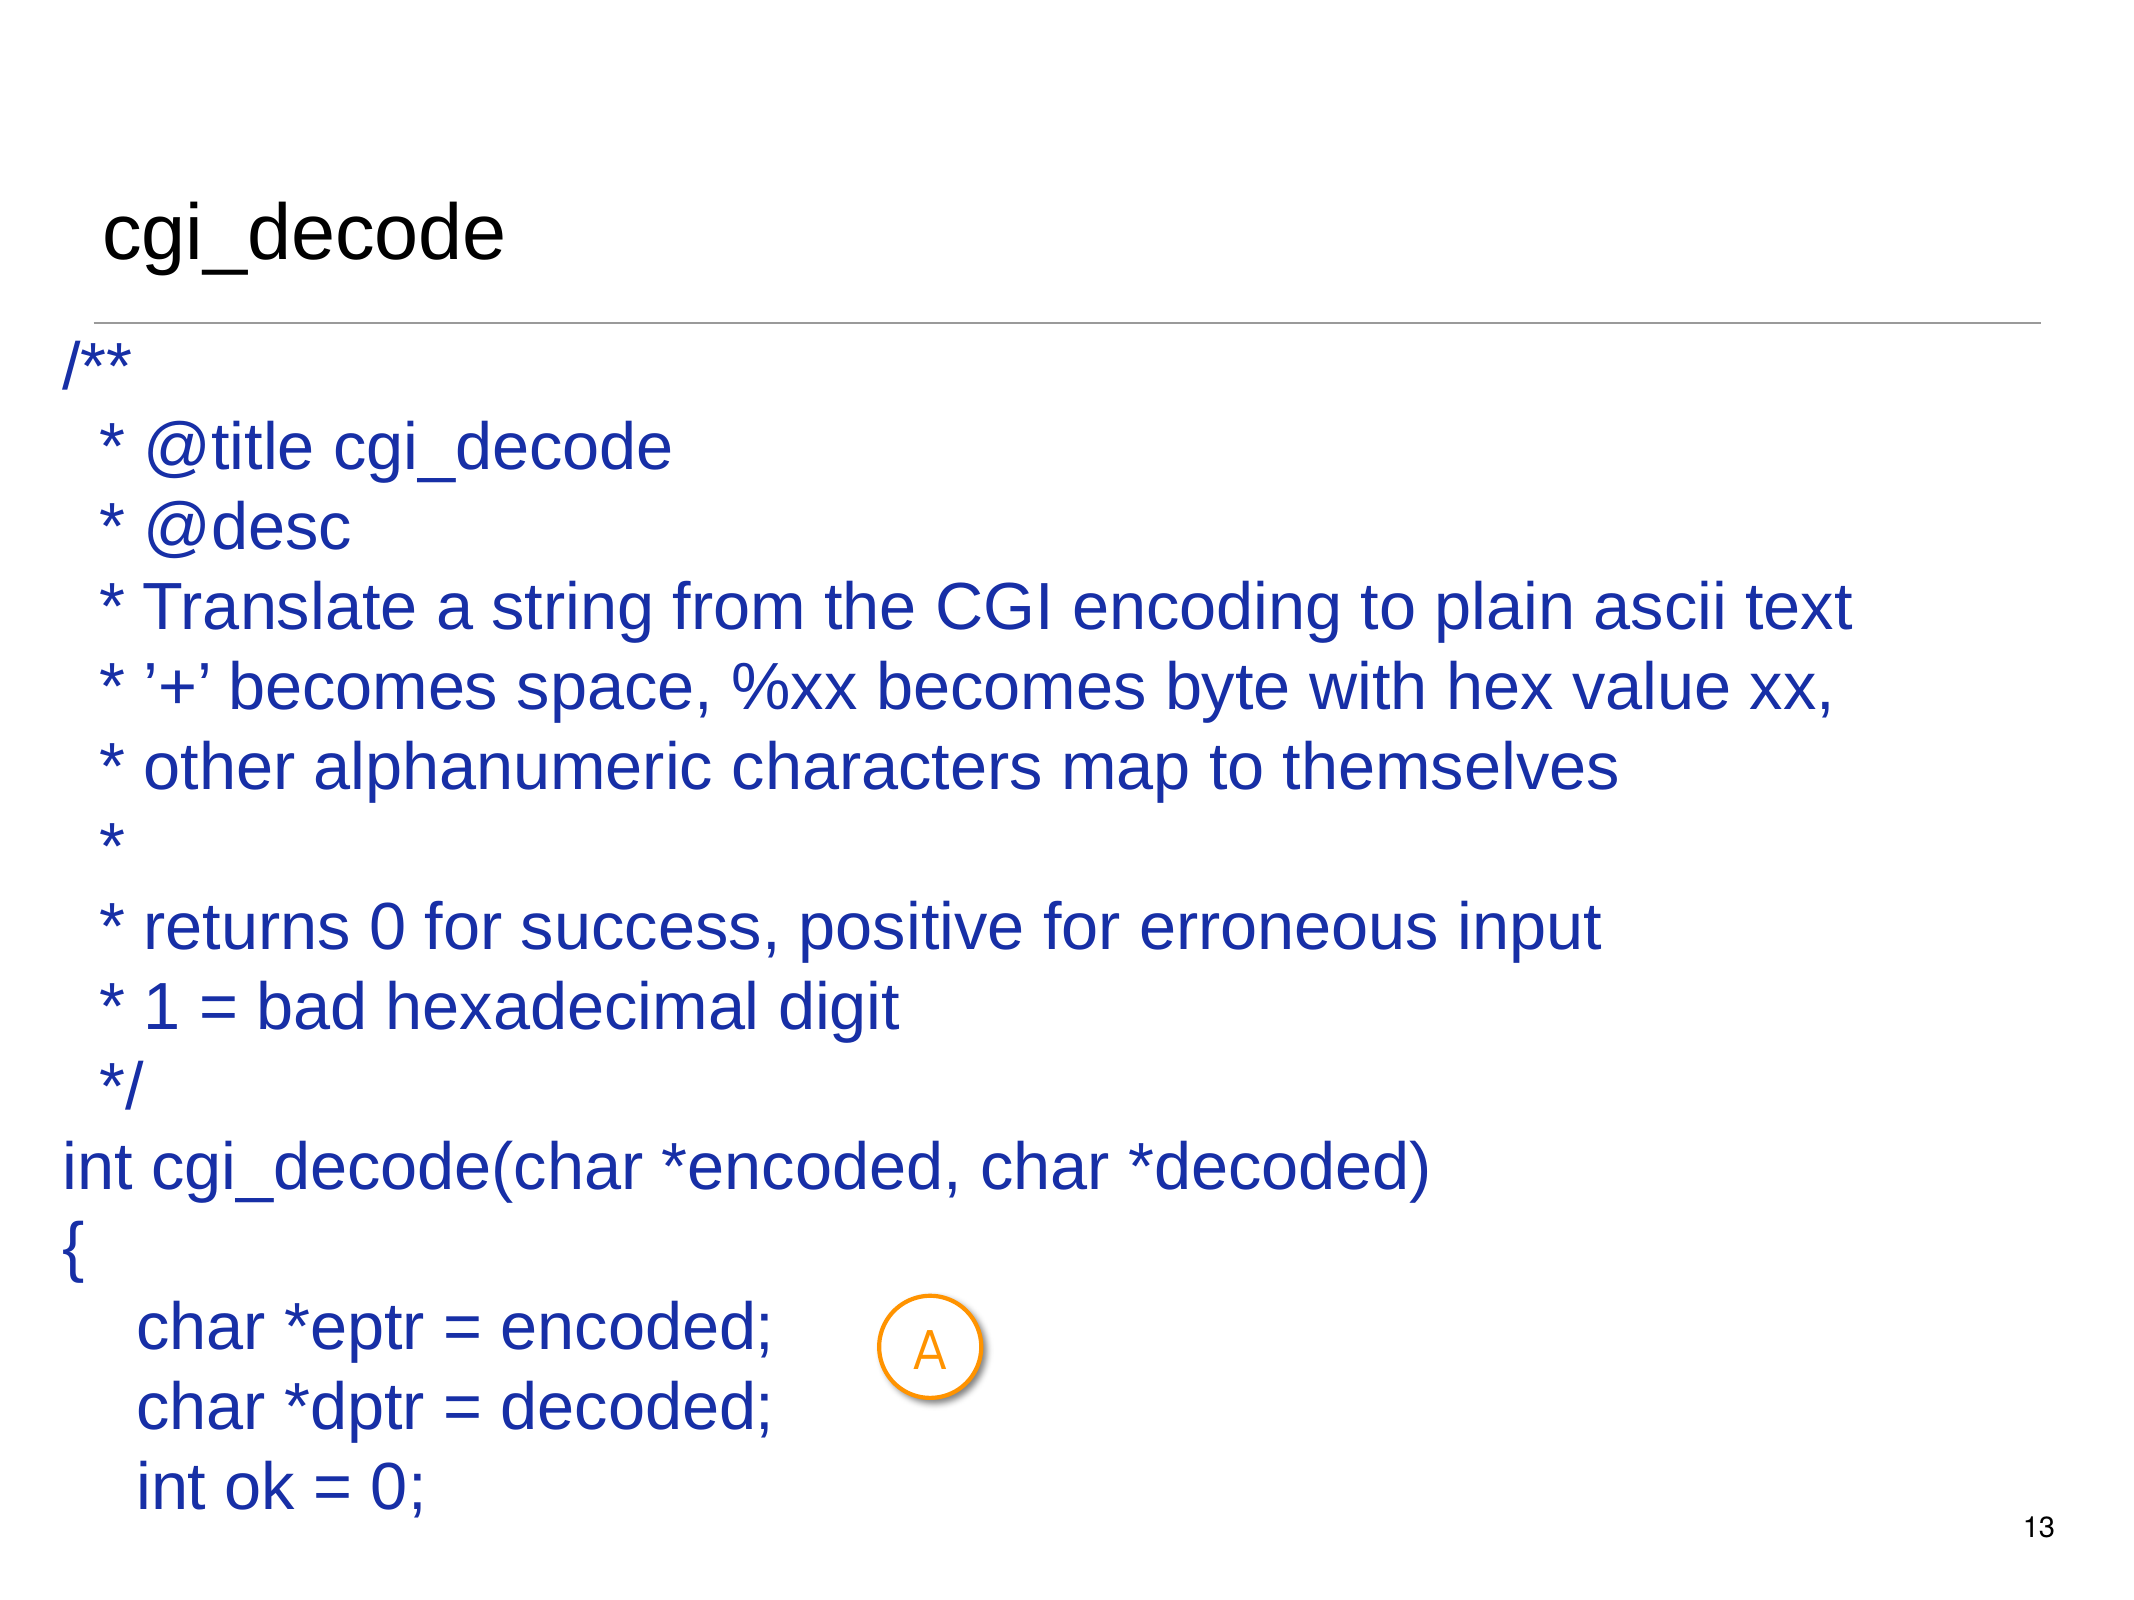

# cgi_decode
/**
  * @title cgi_decode
  * @desc
  * Translate a string from the CGI encoding to plain ascii text
  * ’+’ becomes space, %xx becomes byte with hex value xx,
  * other alphanumeric characters map to themselves
  *
  * returns 0 for success, positive for erroneous input
  * 1 = bad hexadecimal digit
  */
int cgi_decode(char *encoded, char *decoded)
{
    char *eptr = encoded;
    char *dptr = decoded;
    int ok = 0;
A
13